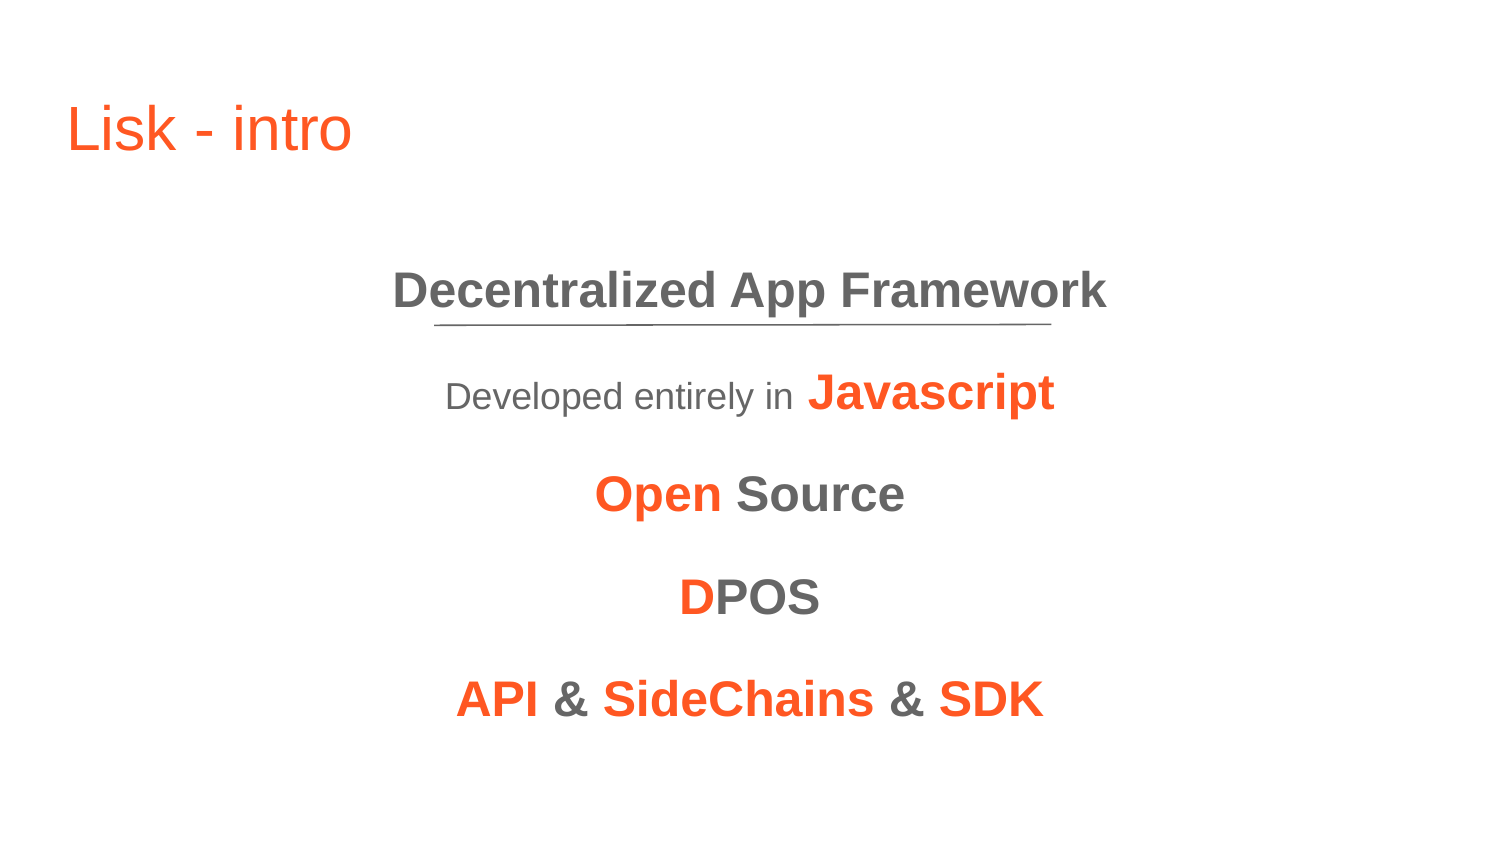

# Lisk - intro
Decentralized App Framework
Developed entirely in Javascript
Open Source
DPOS
API & SideChains & SDK